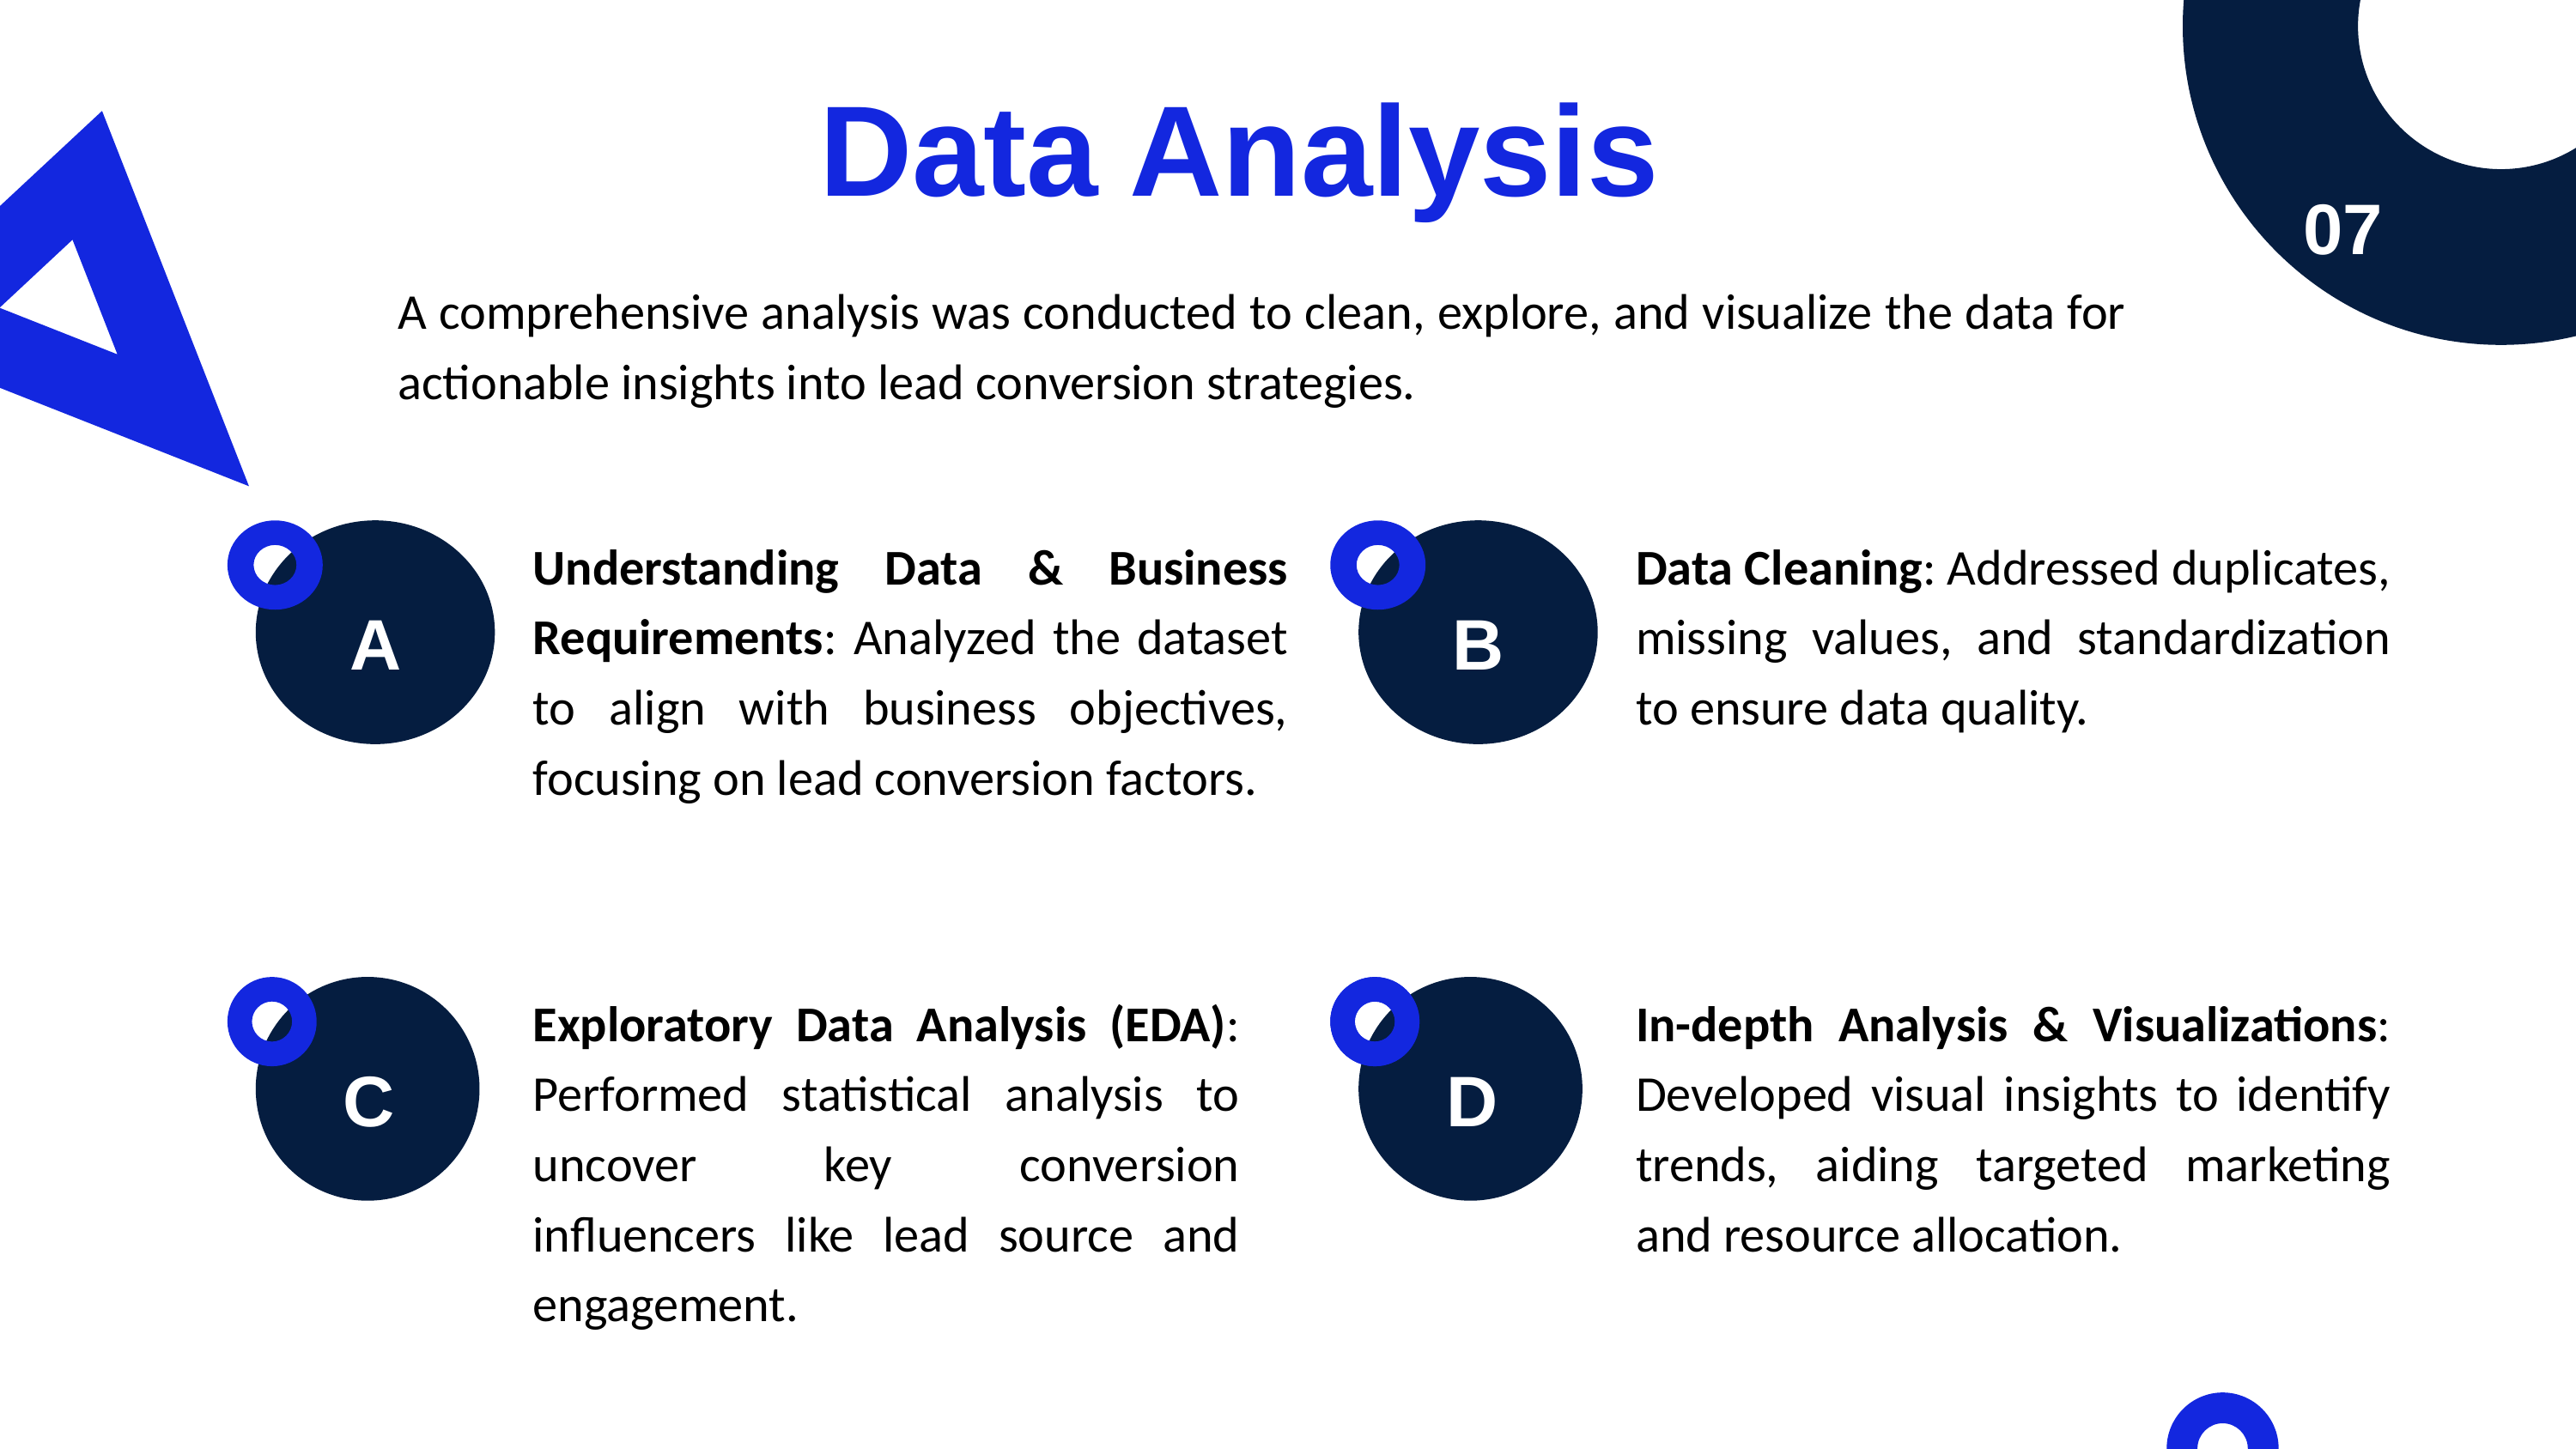

Data Analysis

07
A comprehensive analysis was conducted to clean, explore, and visualize the data for actionable insights into lead conversion strategies.

Understanding Data & Business Requirements: Analyzed the dataset to align with business objectives, focusing on lead conversion factors.
Data Cleaning: Addressed duplicates, missing values, and standardization to ensure data quality.
A
B

Exploratory Data Analysis (EDA): Performed statistical analysis to uncover key conversion influencers like lead source and engagement.
In-depth Analysis & Visualizations: Developed visual insights to identify trends, aiding targeted marketing and resource allocation.
C
D